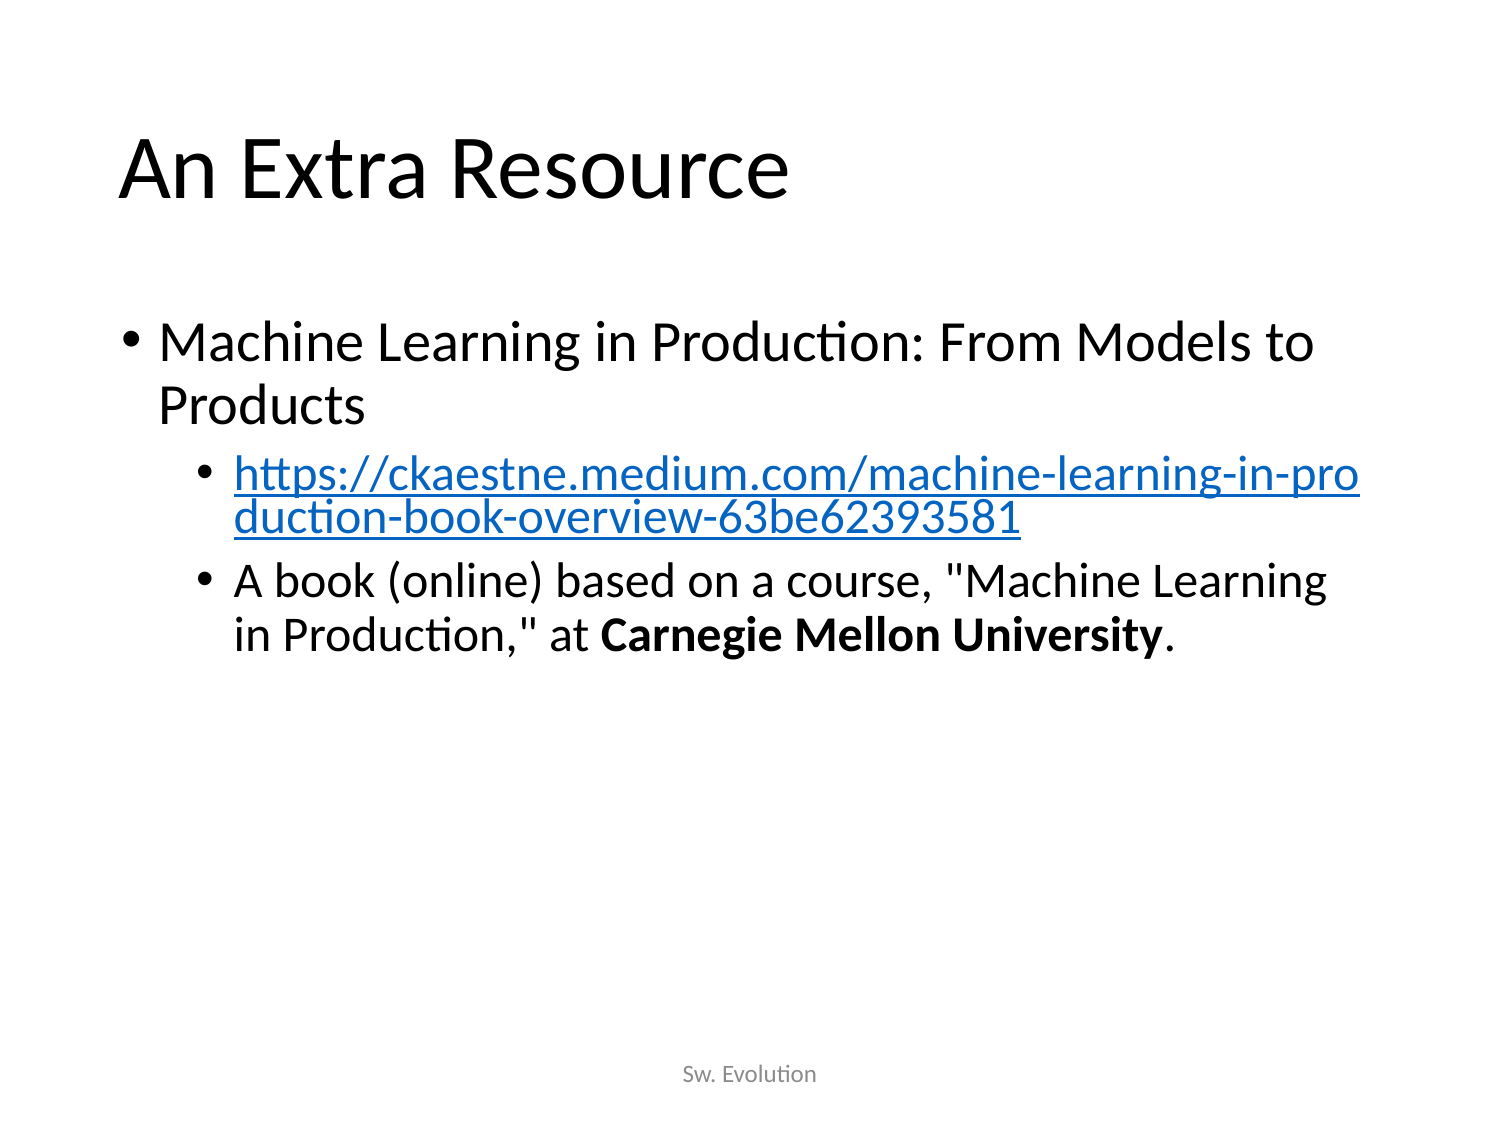

# An Extra Resource
Machine Learning in Production: From Models to Products
https://ckaestne.medium.com/machine-learning-in-production-book-overview-63be62393581
A book (online) based on a course, "Machine Learning in Production," at Carnegie Mellon University.

Sw. Evolution